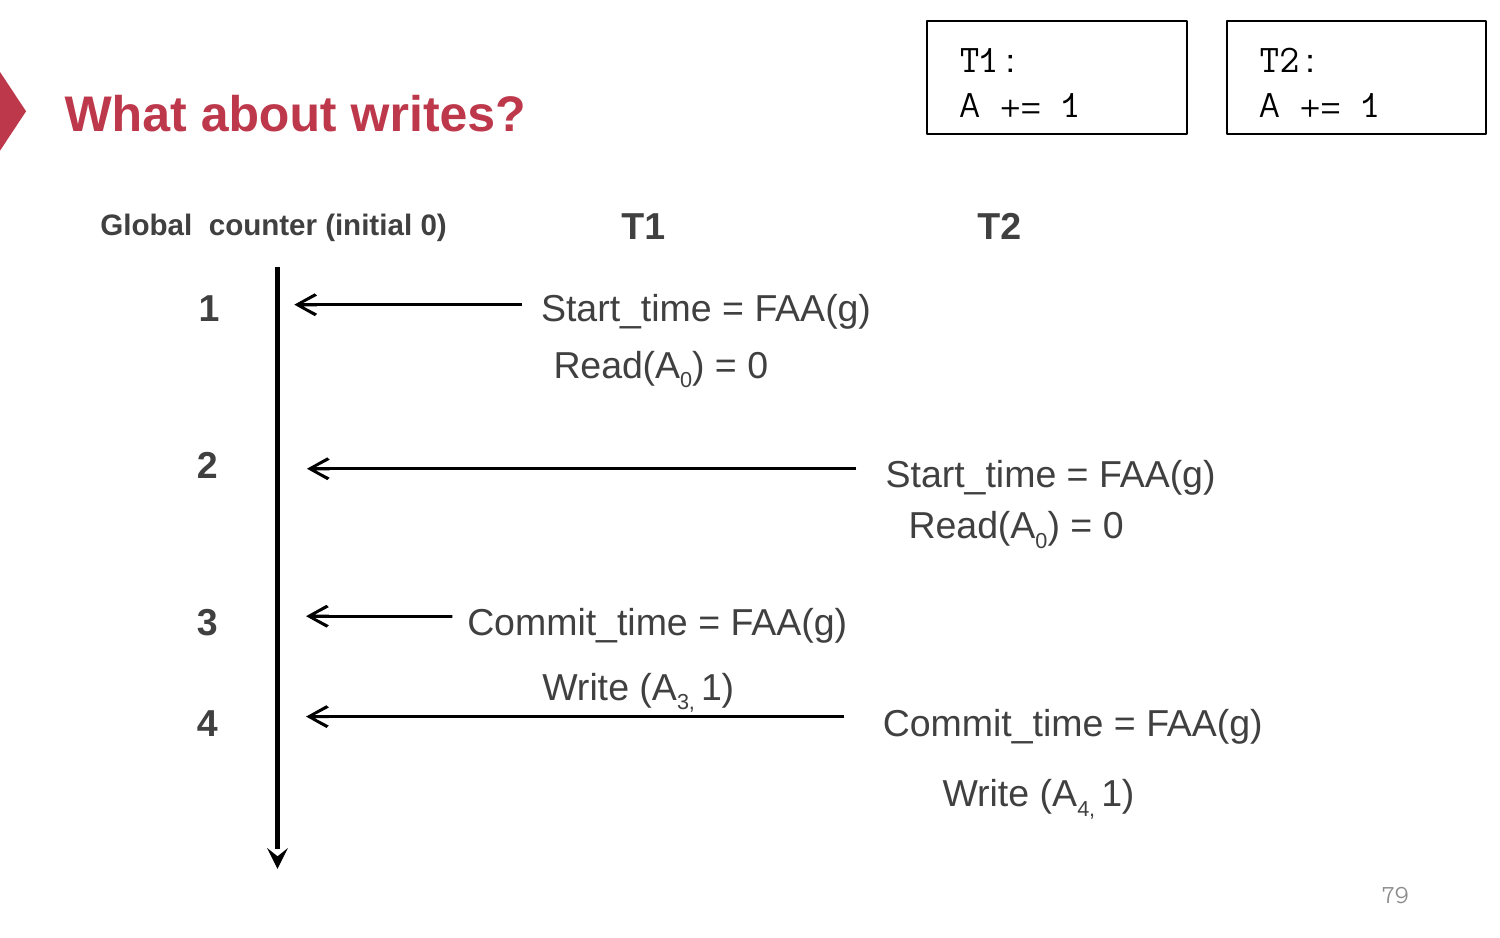

T1:
A += 1
T2:
A += 1
# What about writes?
T1
T2
Global  counter (initial 0)
1
Start_time = FAA(g)
Read(A0) = 0
2
Start_time = FAA(g)
Read(A0) = 0
3
Commit_time = FAA(g)
Write (A3, 1)
4
Commit_time = FAA(g)
Write (A4, 1)
79